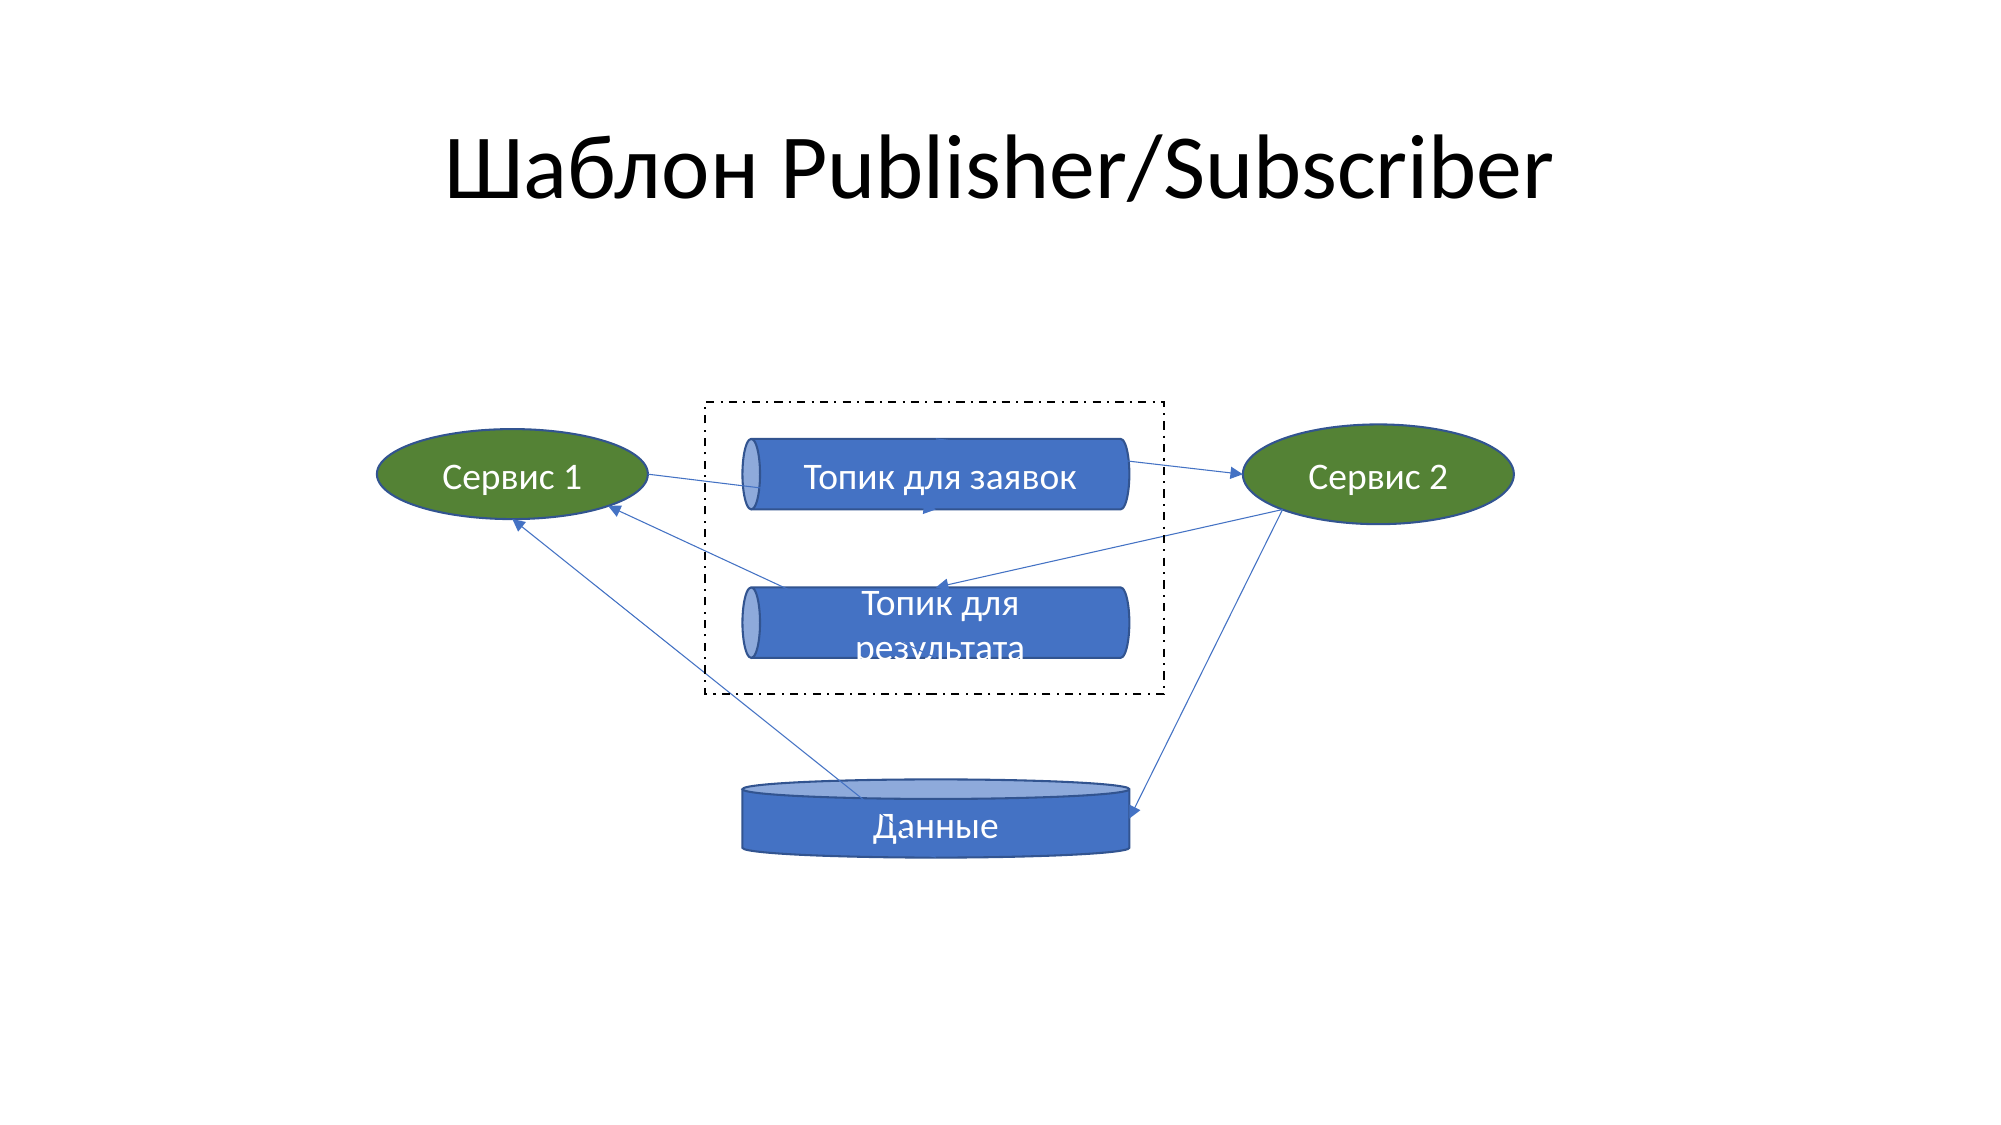

# Шаблон Publisher/Subscriber
Топик для заявок

Сервис 2
Сервис 1
Топик для результата
Данные